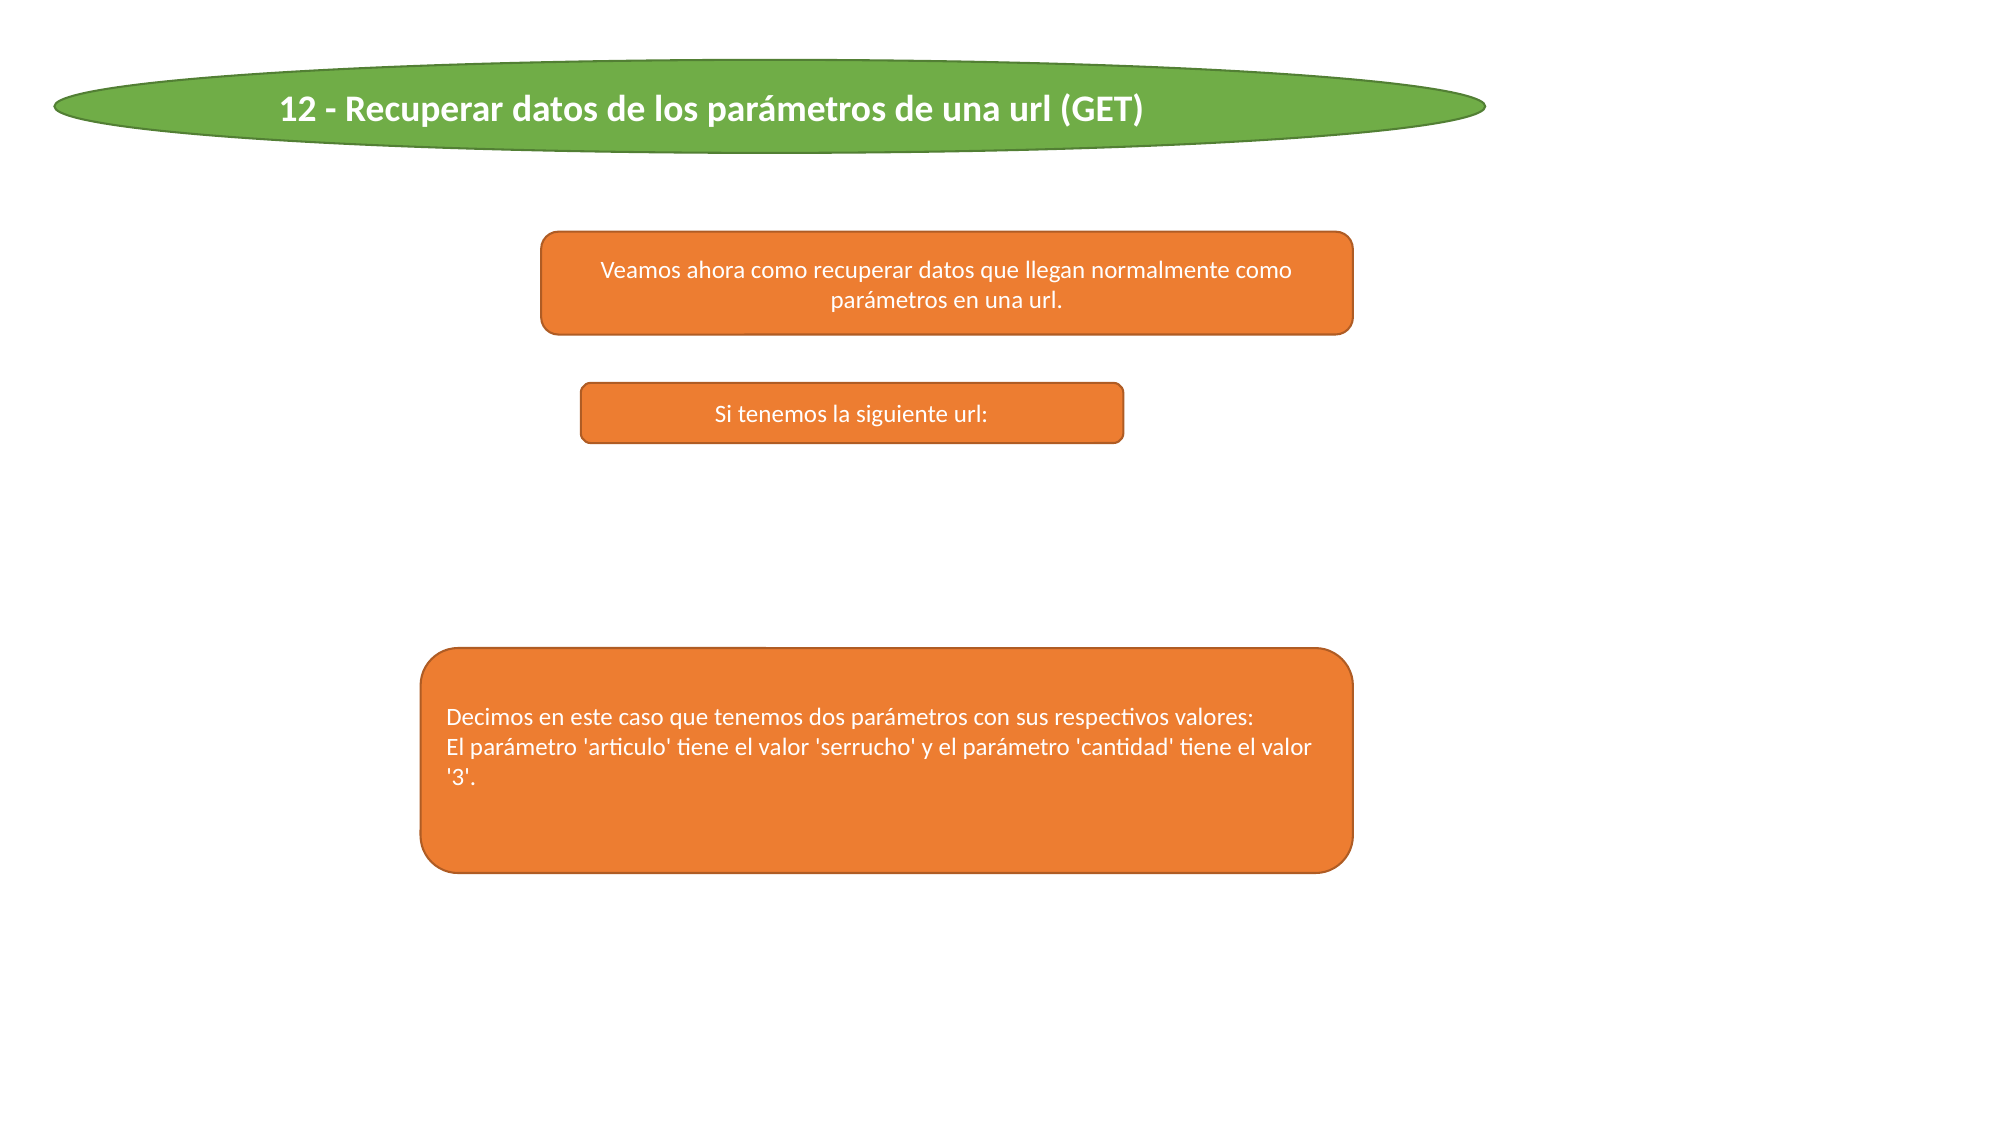

12 - Recuperar datos de los parámetros de una url (GET)

Veamos ahora como recuperar datos que llegan normalmente como parámetros en una url.

Si tenemos la siguiente url:
Decimos en este caso que tenemos dos parámetros con sus respectivos valores:
El parámetro 'articulo' tiene el valor 'serrucho' y el parámetro 'cantidad' tiene el valor '3'.